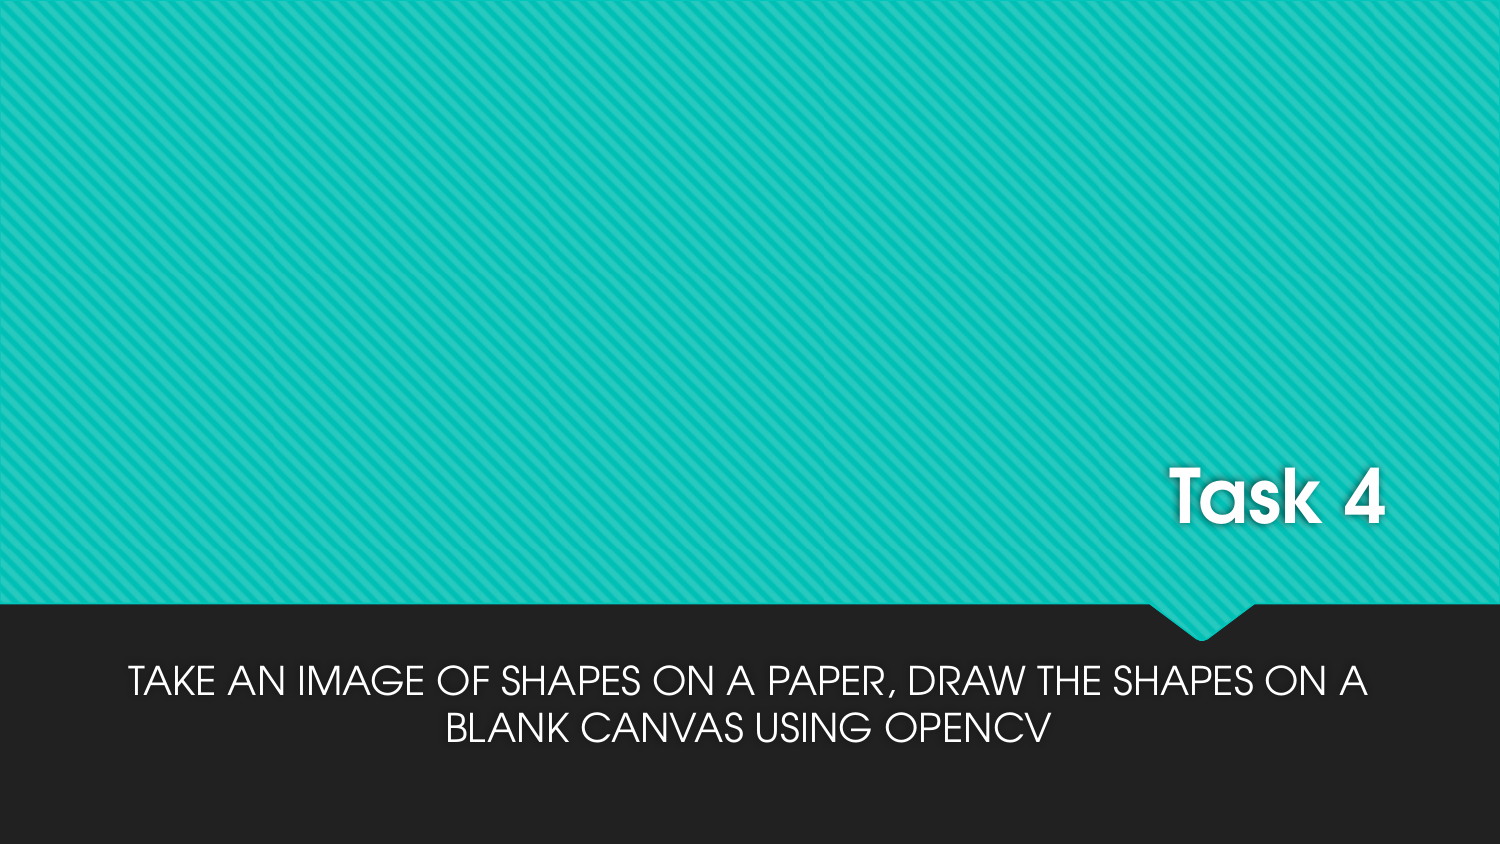

# Task 4
TAKE AN IMAGE OF SHAPES ON A PAPER, DRAW THE SHAPES ON A BLANK CANVAS USING OPENCV